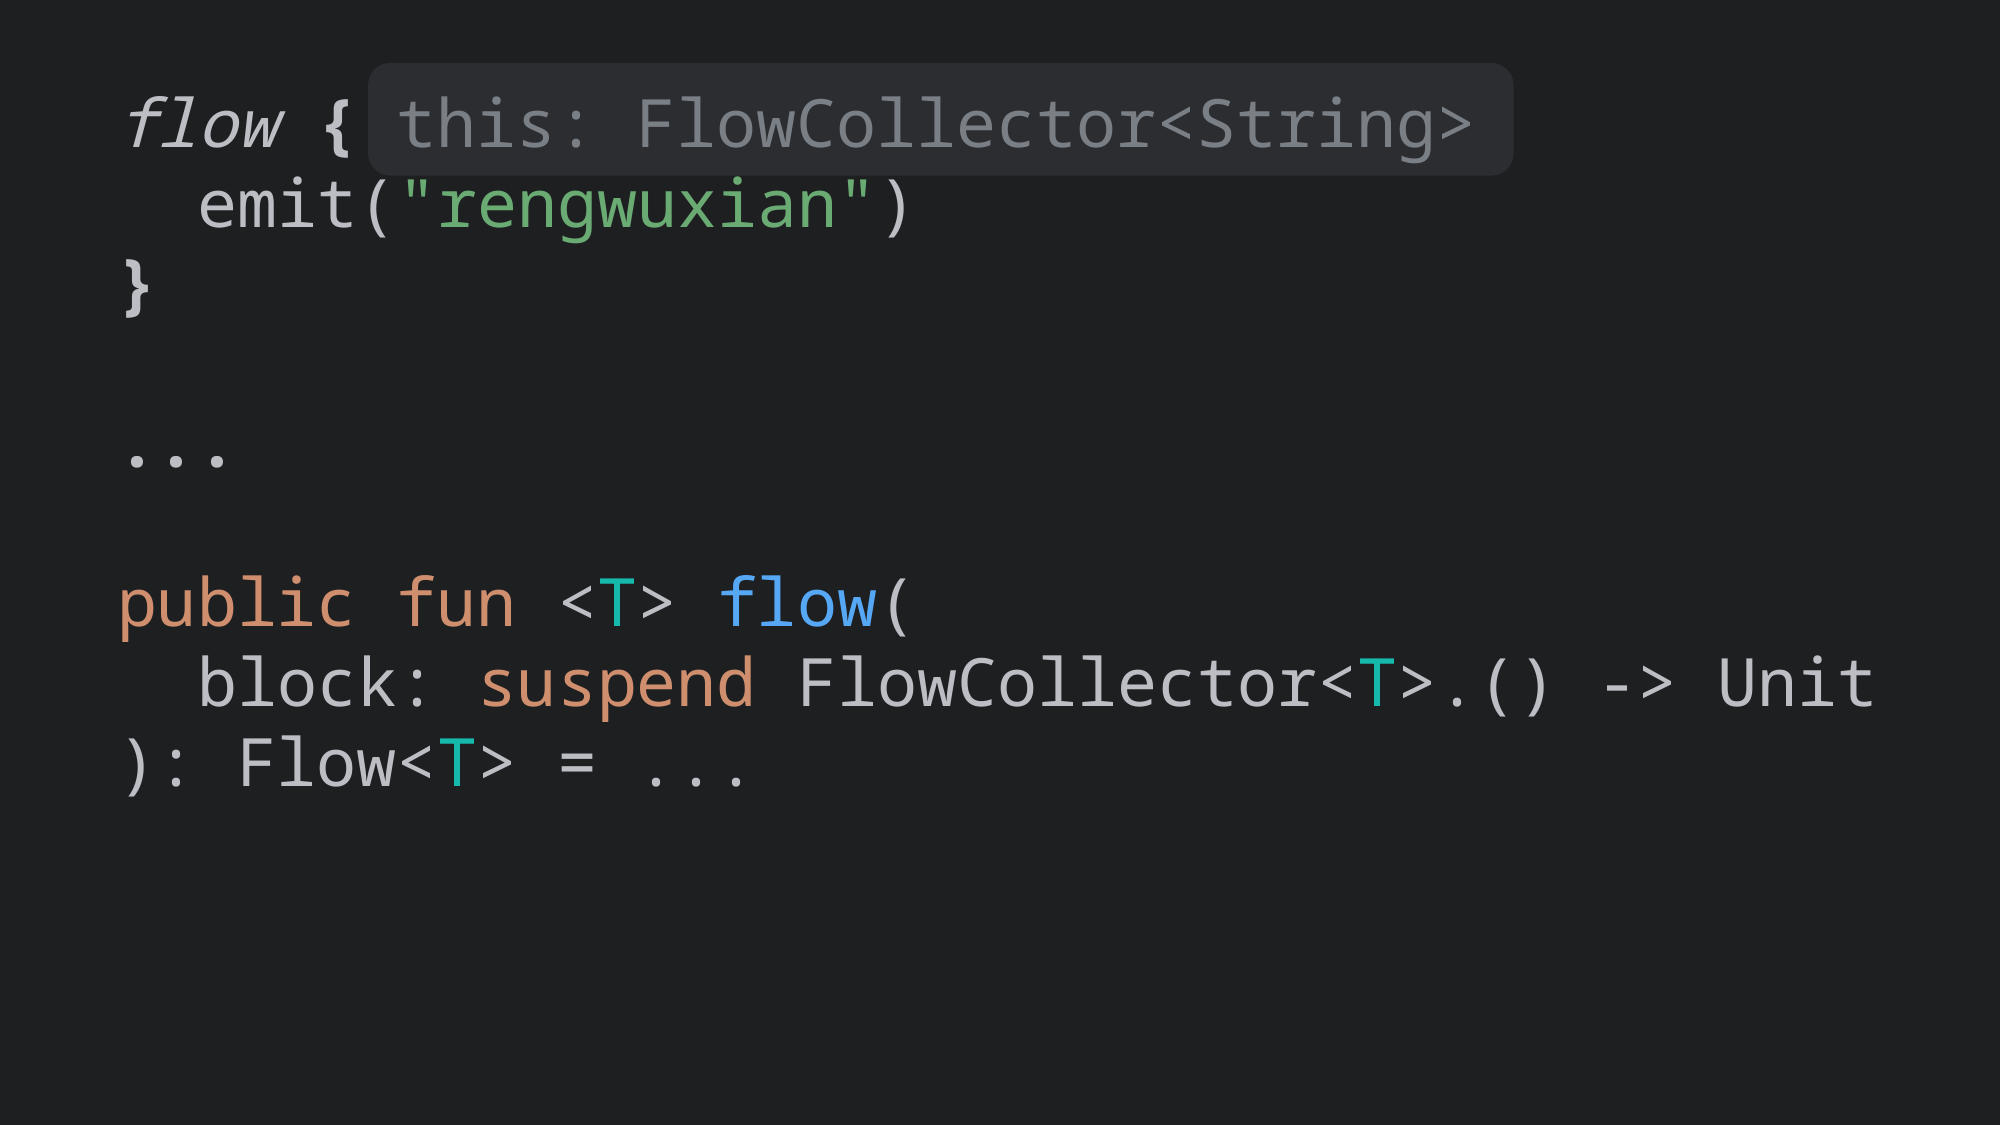

flow { this: FlowCollector<String>
  emit("rengwuxian")
}

...

public fun <T> flow(
  block: suspend FlowCollector<T>.() -> Unit
): Flow<T> = ...